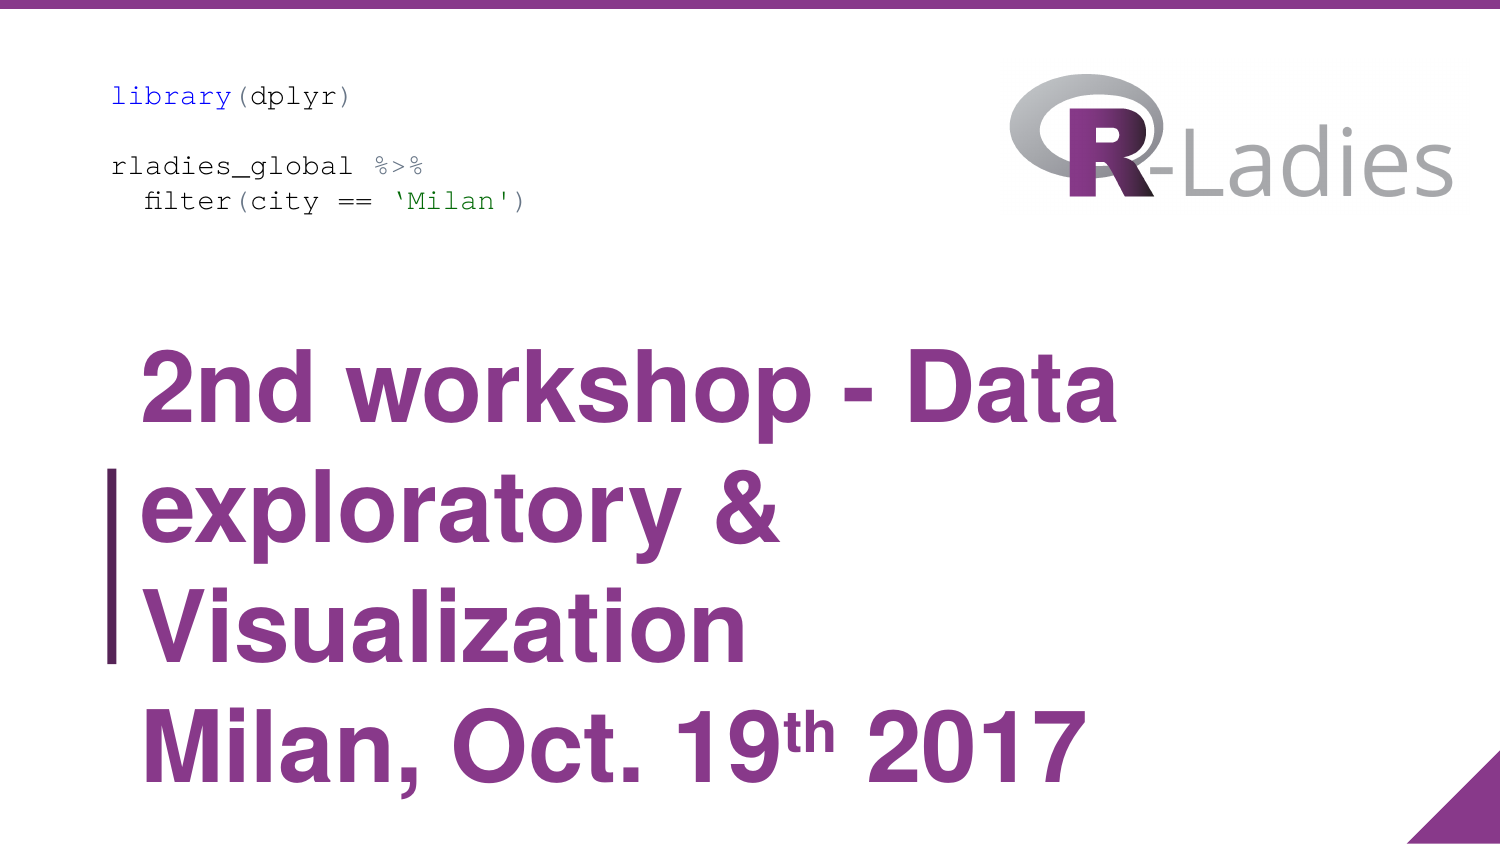

library(dplyr)

rladies_global %>%
  filter(city == ‘Milan')
# 2nd workshop - Data exploratory & Visualization Milan, Oct. 19th 2017